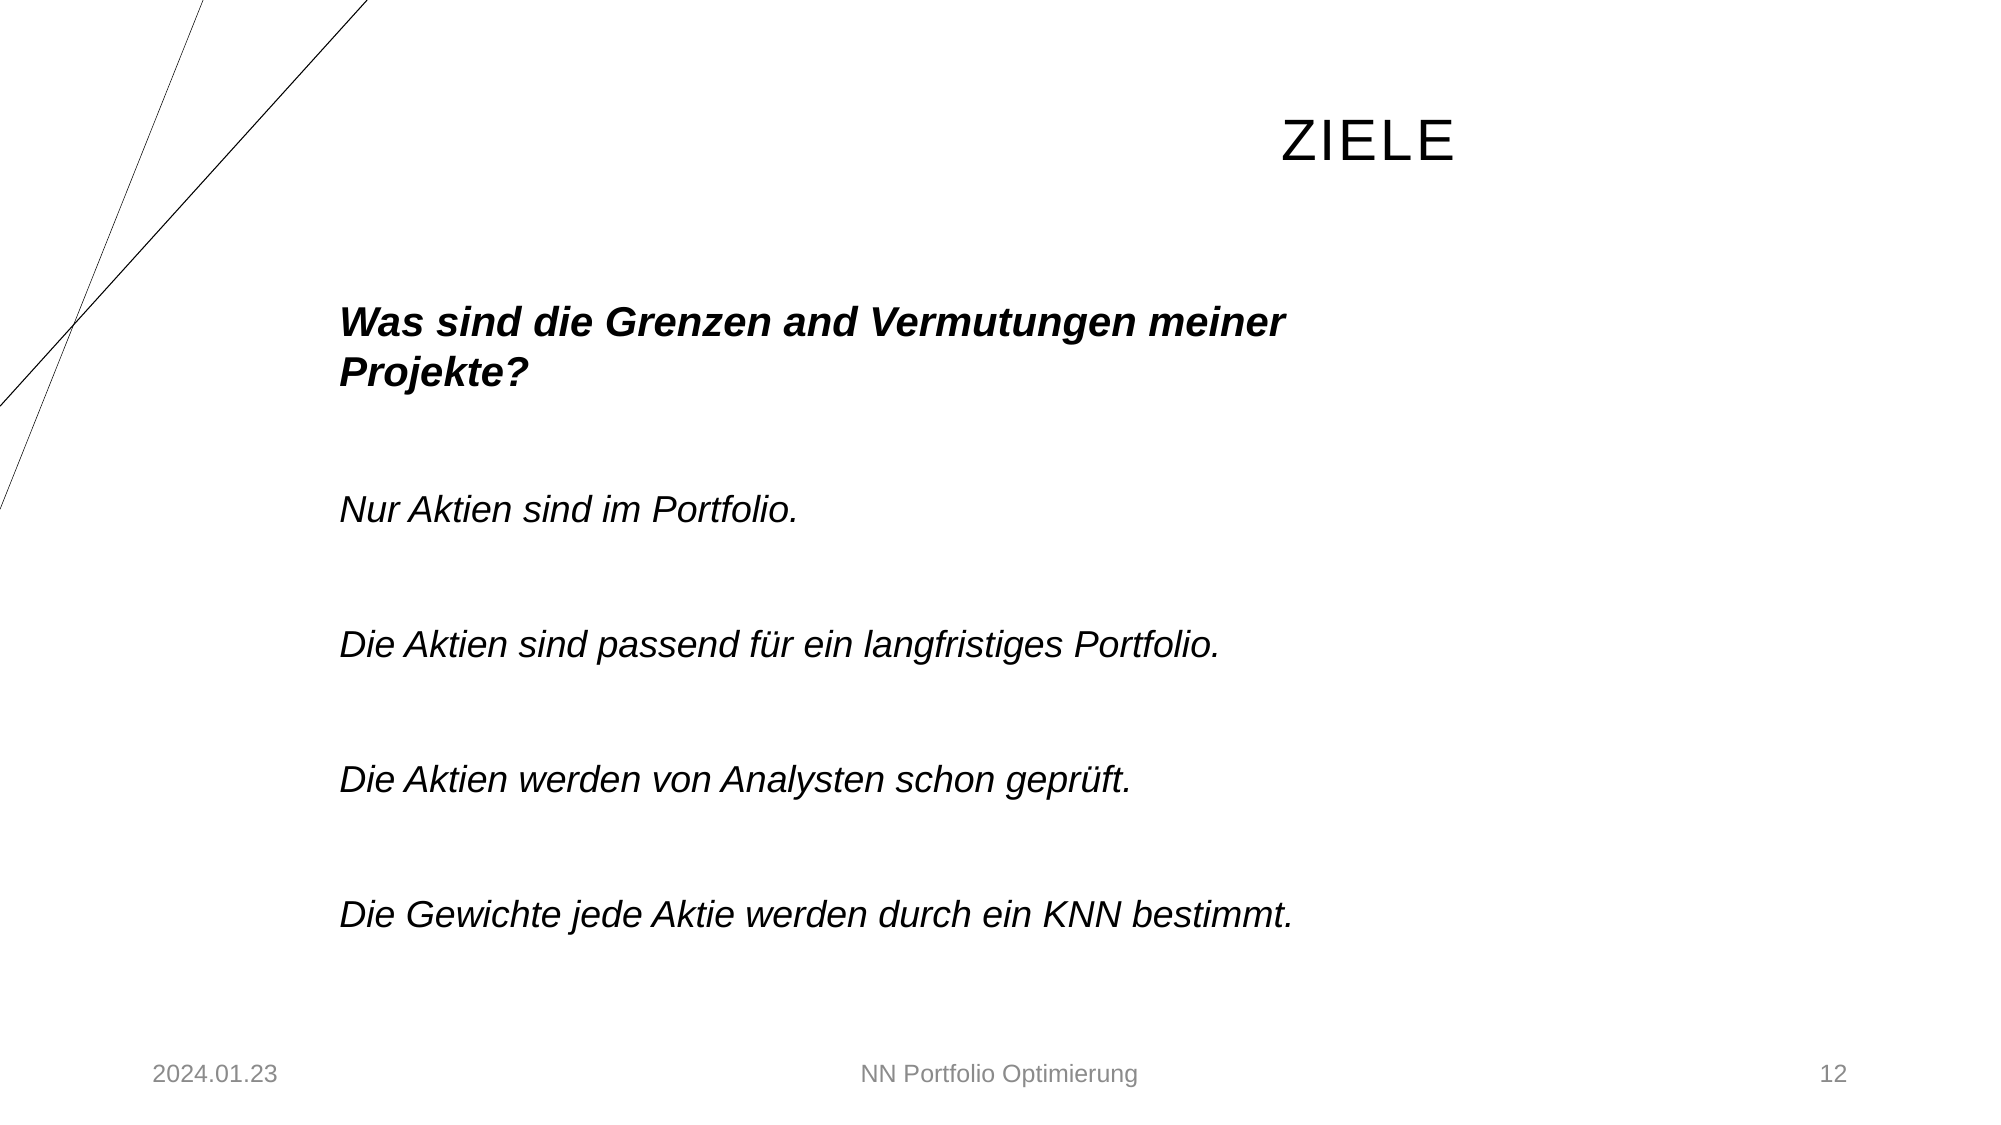

# Ziele
Was sind die Grenzen and Vermutungen meiner Projekte?

Nur Aktien sind im Portfolio.

Die Aktien sind passend für ein langfristiges Portfolio.

Die Aktien werden von Analysten schon geprüft.

Die Gewichte jede Aktie werden durch ein KNN bestimmt.
2024.01.23
NN Portfolio Optimierung
12